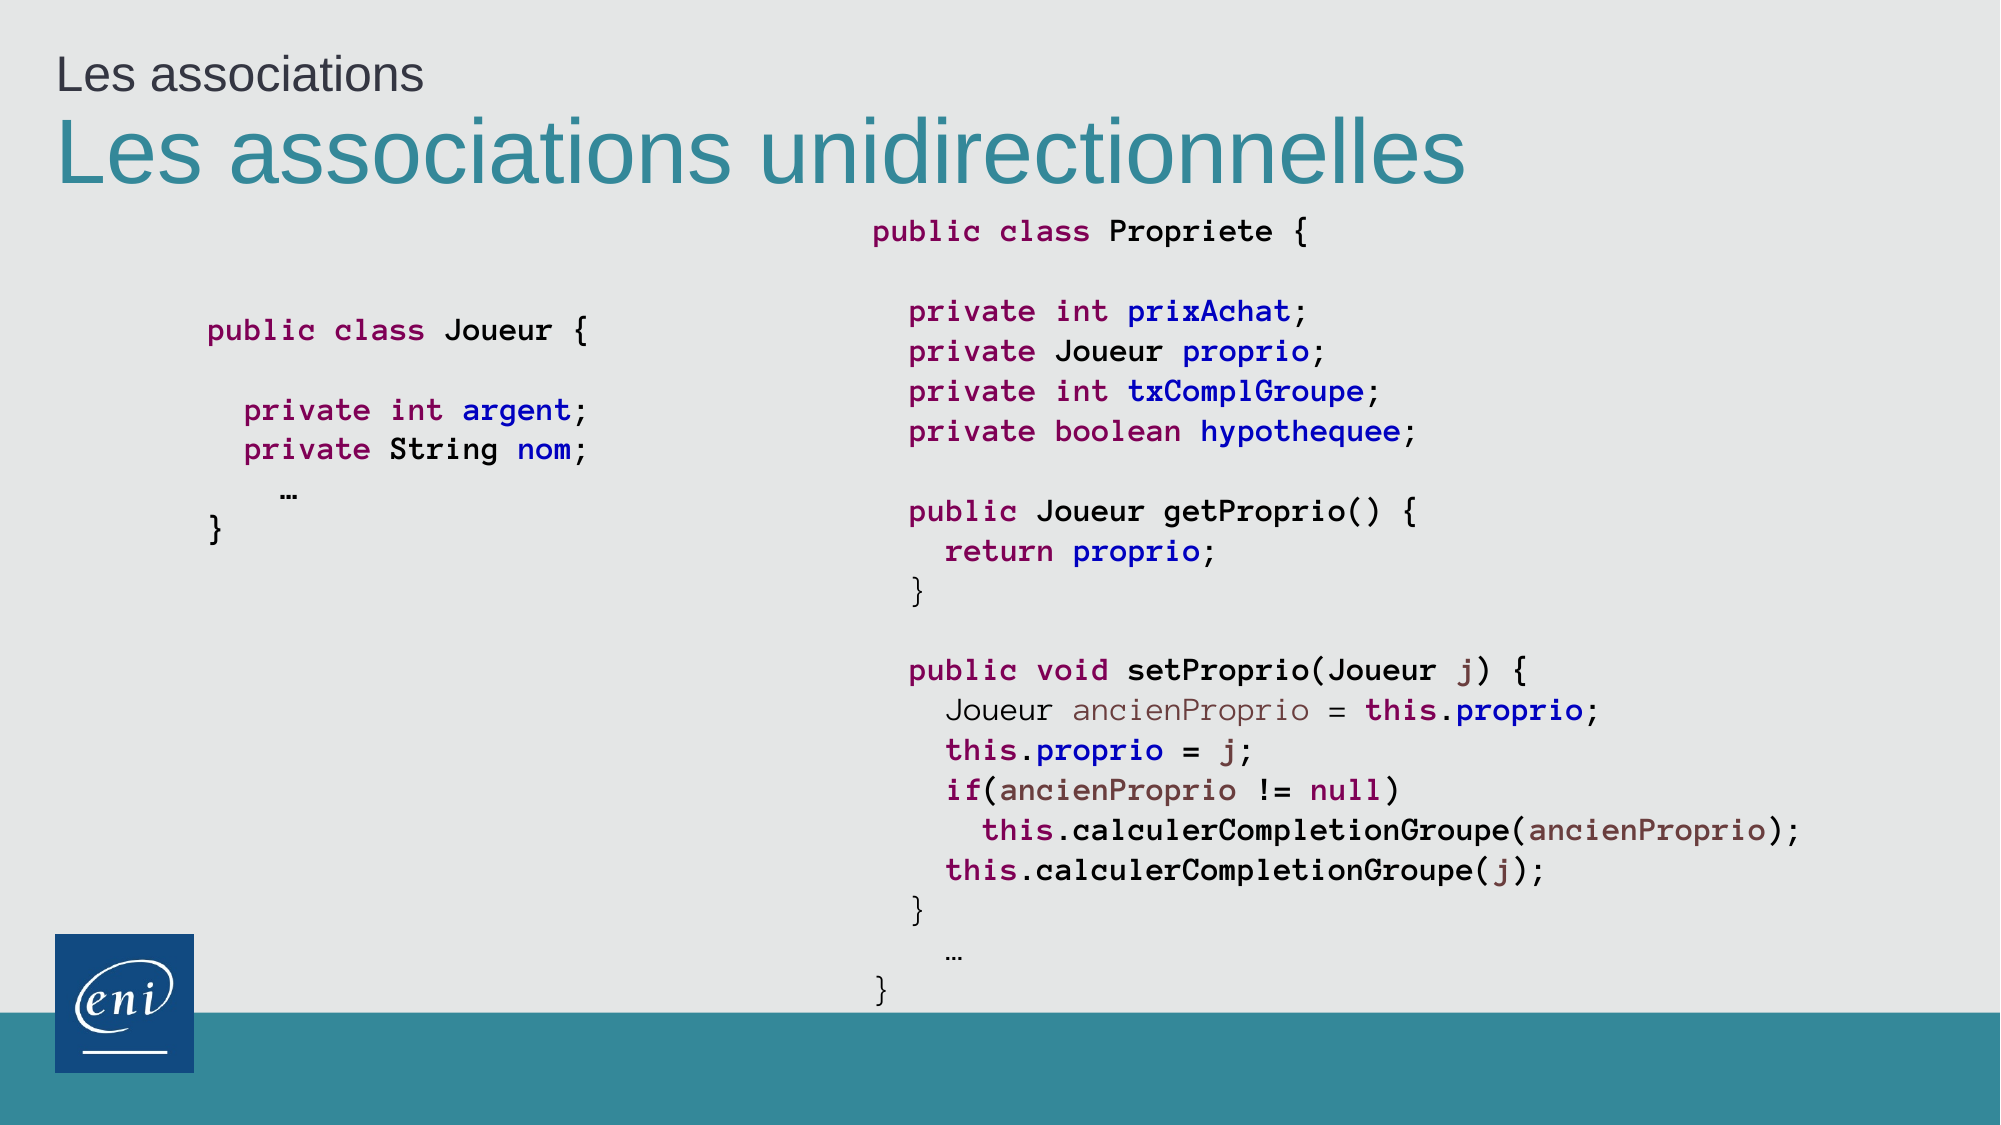

Les associations
# Les associations unidirectionnelles
public class Propriete {

  private int prixAchat;
  private Joueur proprio;
  private int txComplGroupe;
  private boolean hypothequee;

  public Joueur getProprio() {
    return proprio;
  }

  public void setProprio(Joueur j) {
    Joueur ancienProprio = this.proprio;
    this.proprio = j;
    if(ancienProprio != null)
      this.calculerCompletionGroupe(ancienProprio);
    this.calculerCompletionGroupe(j);
  }
    …
}
public class Joueur {

  private int argent;
  private String nom;
    …
}